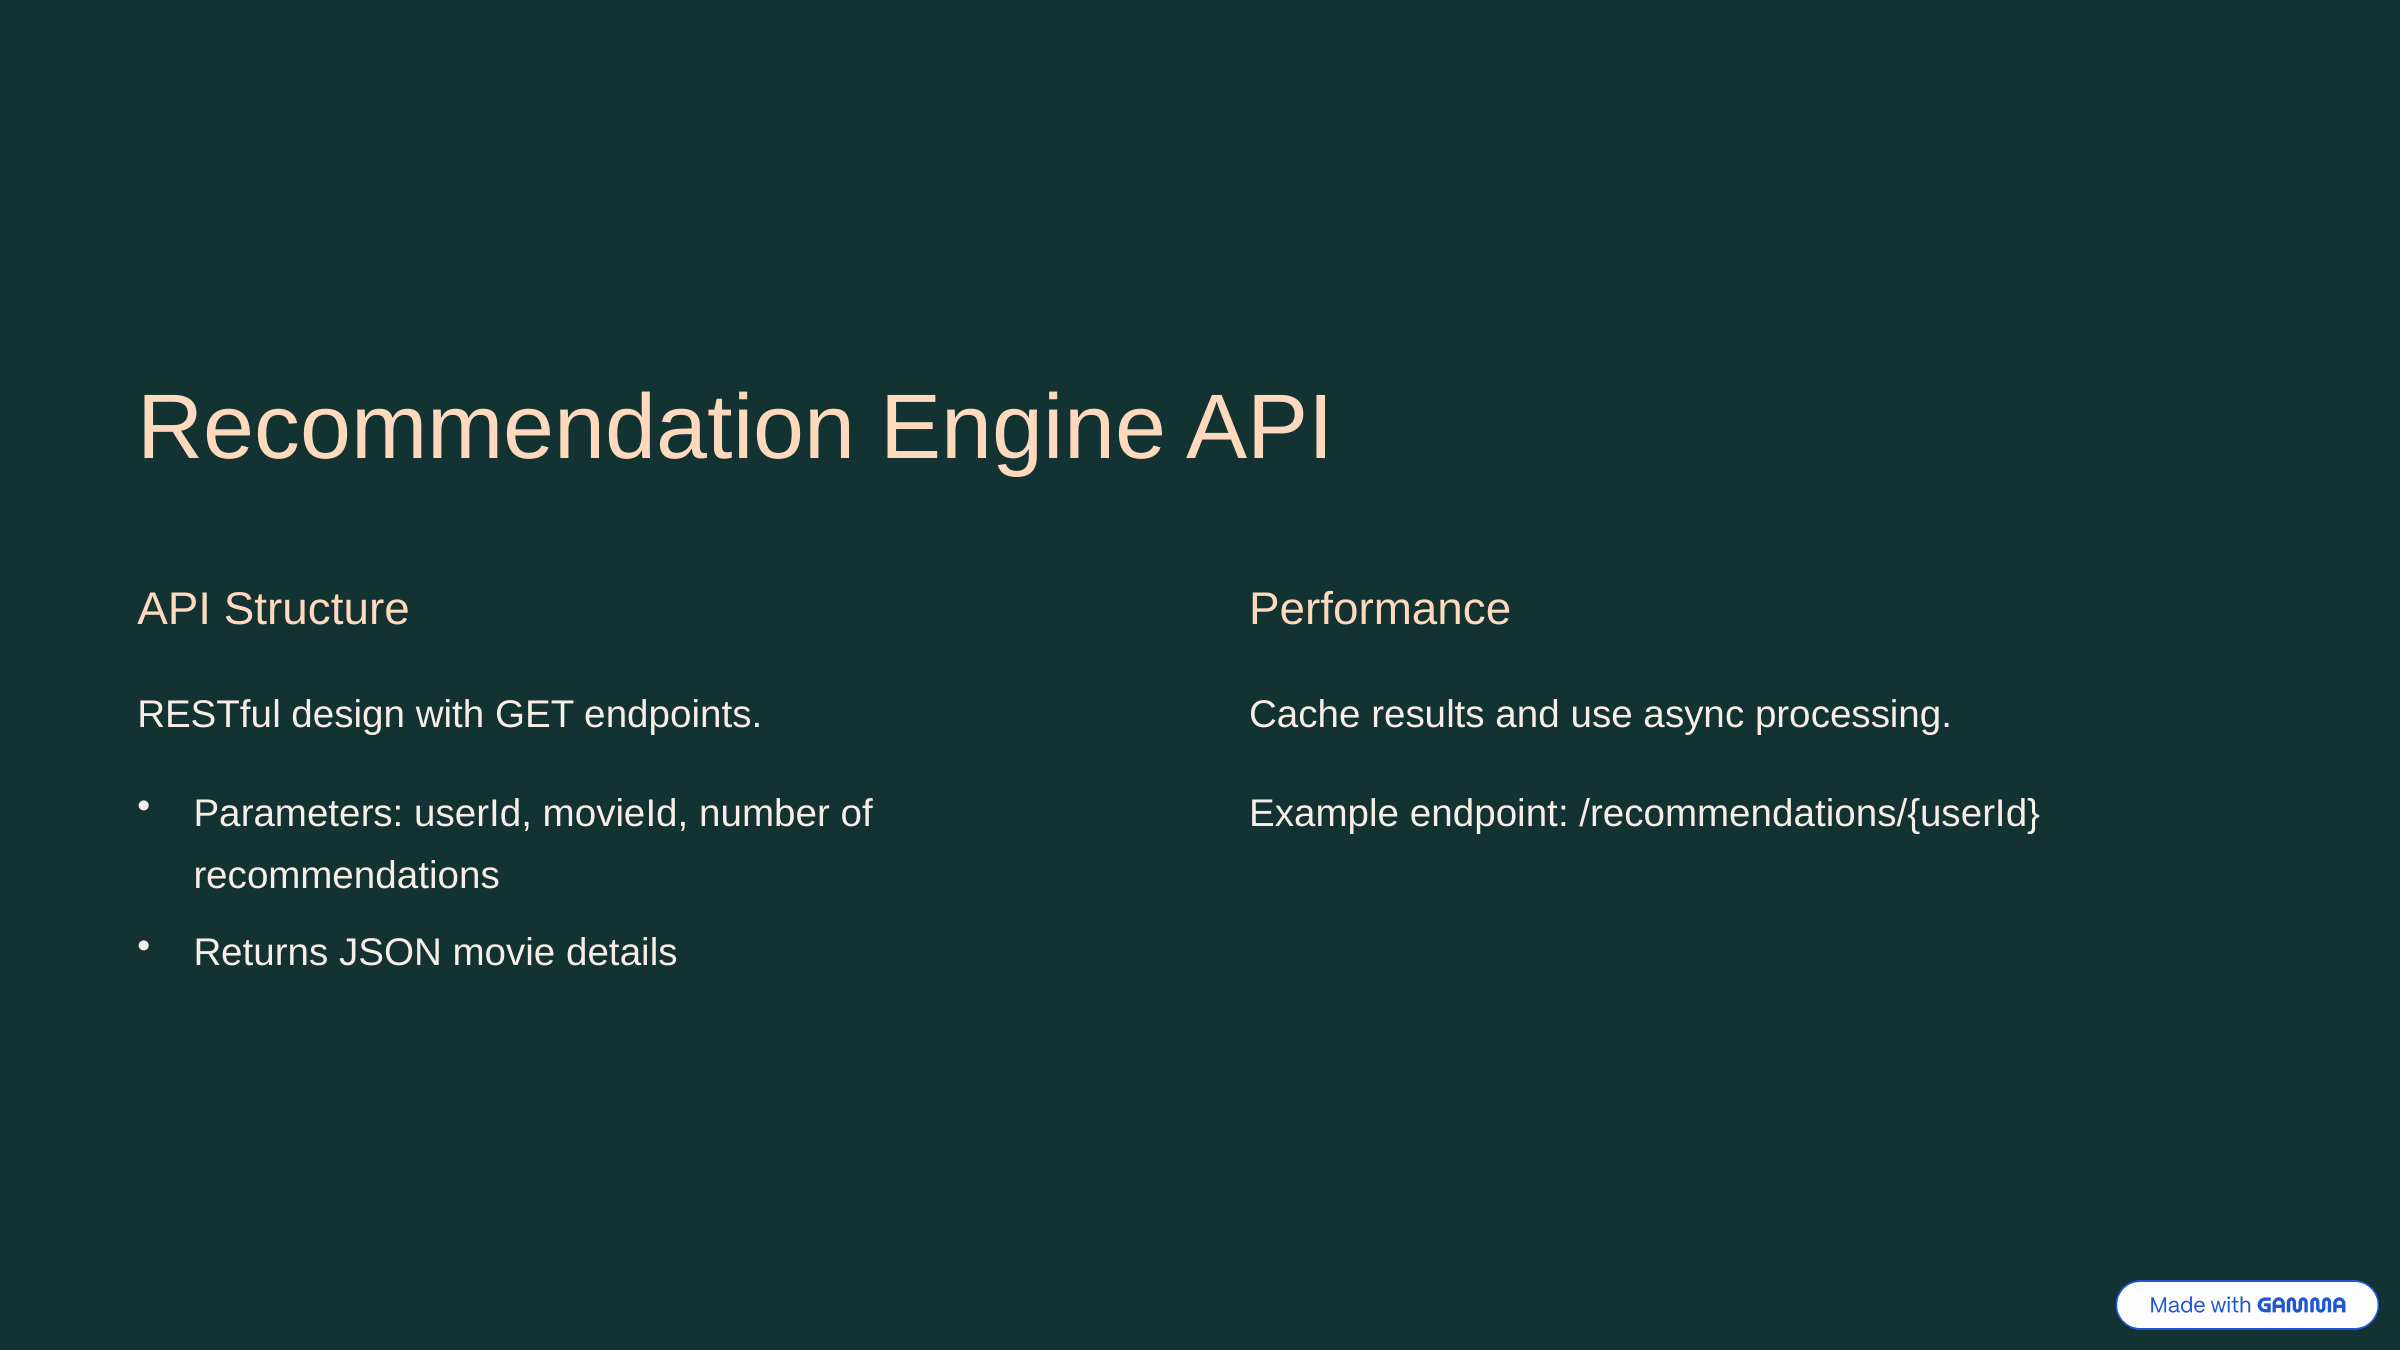

Recommendation Engine API
API Structure
Performance
RESTful design with GET endpoints.
Cache results and use async processing.
Parameters: userId, movieId, number of recommendations
Example endpoint: /recommendations/{userId}
Returns JSON movie details